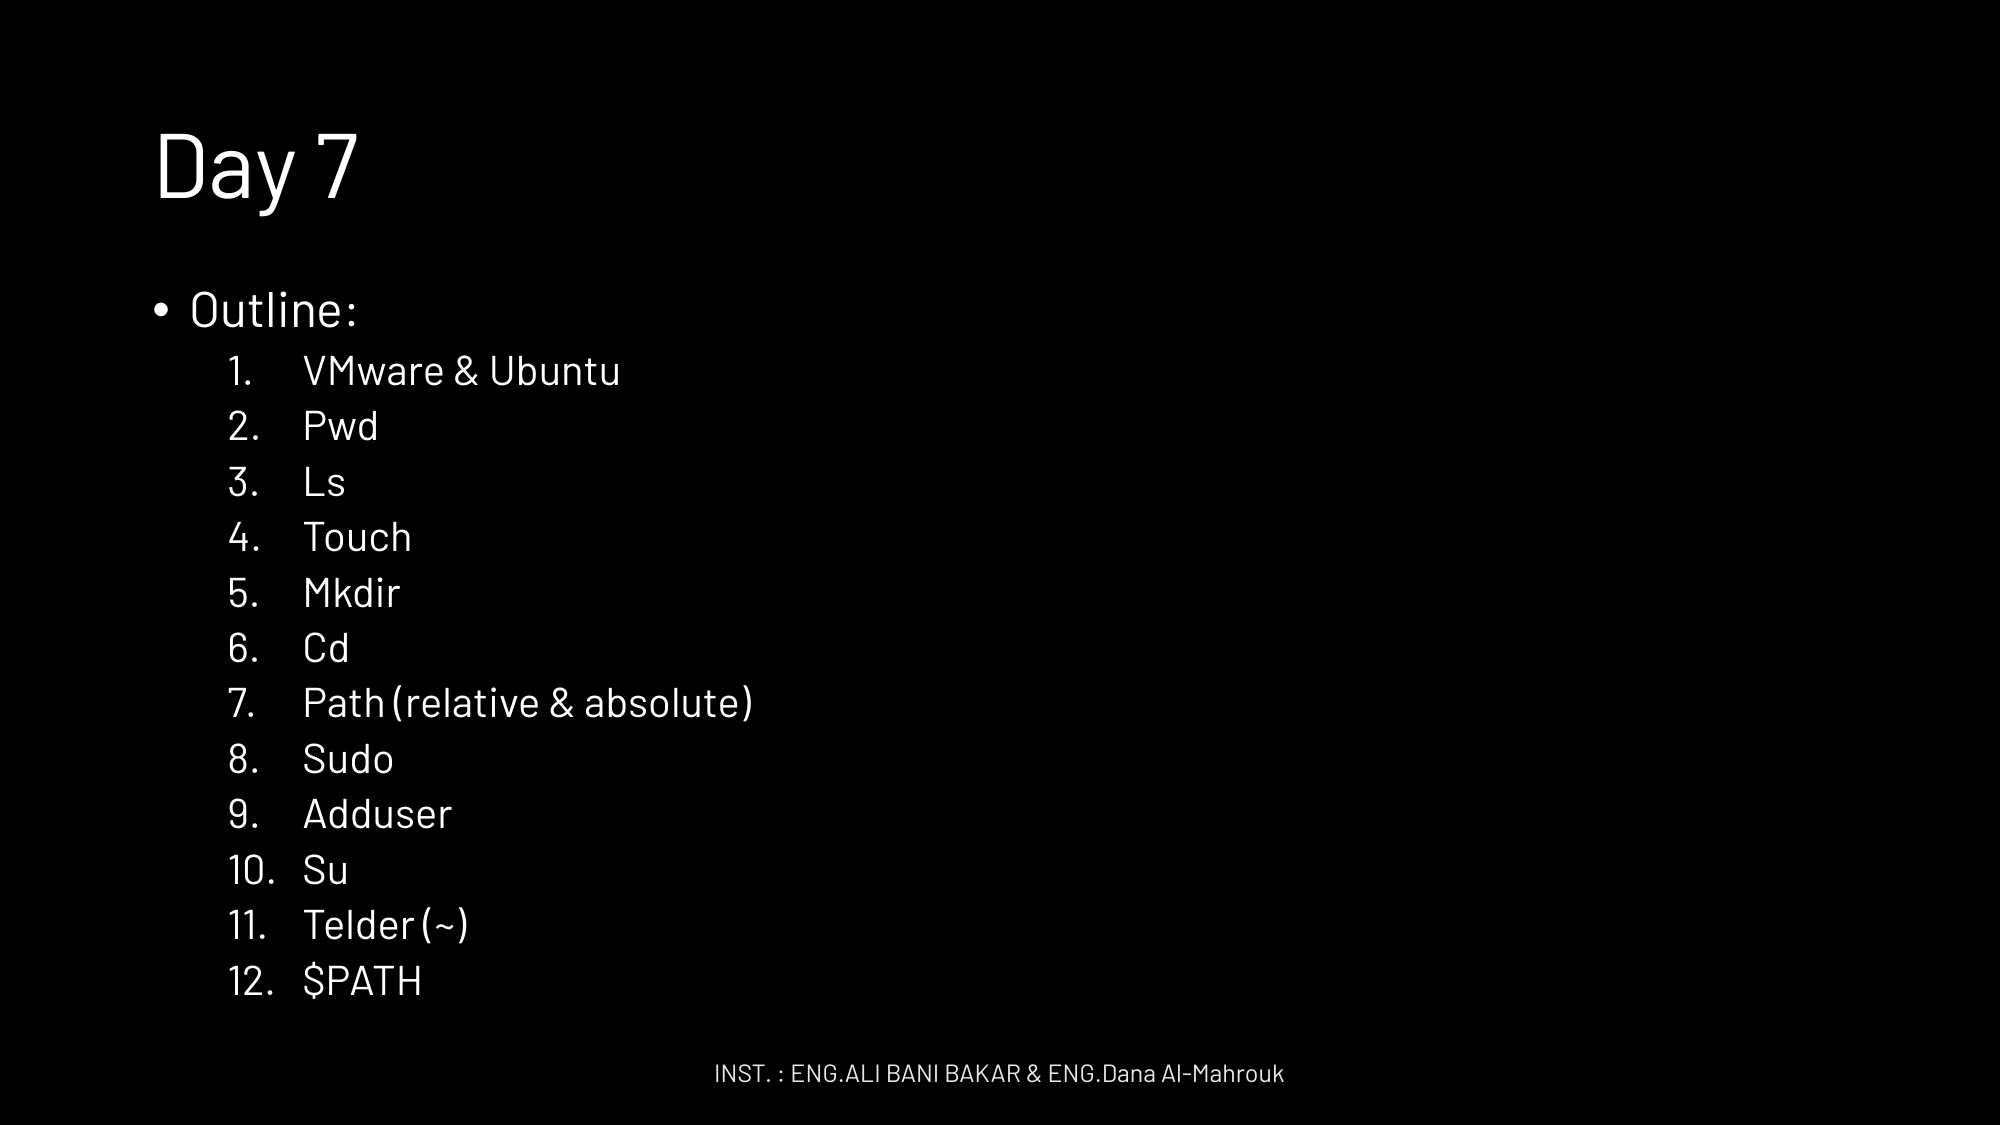

# Day 7
Outline:
VMware & Ubuntu
Pwd
Ls
Touch
Mkdir
Cd
Path (relative & absolute)
Sudo
Adduser
Su
Telder (~)
$PATH
INST. : ENG.ALI BANI BAKAR & ENG.Dana Al-Mahrouk